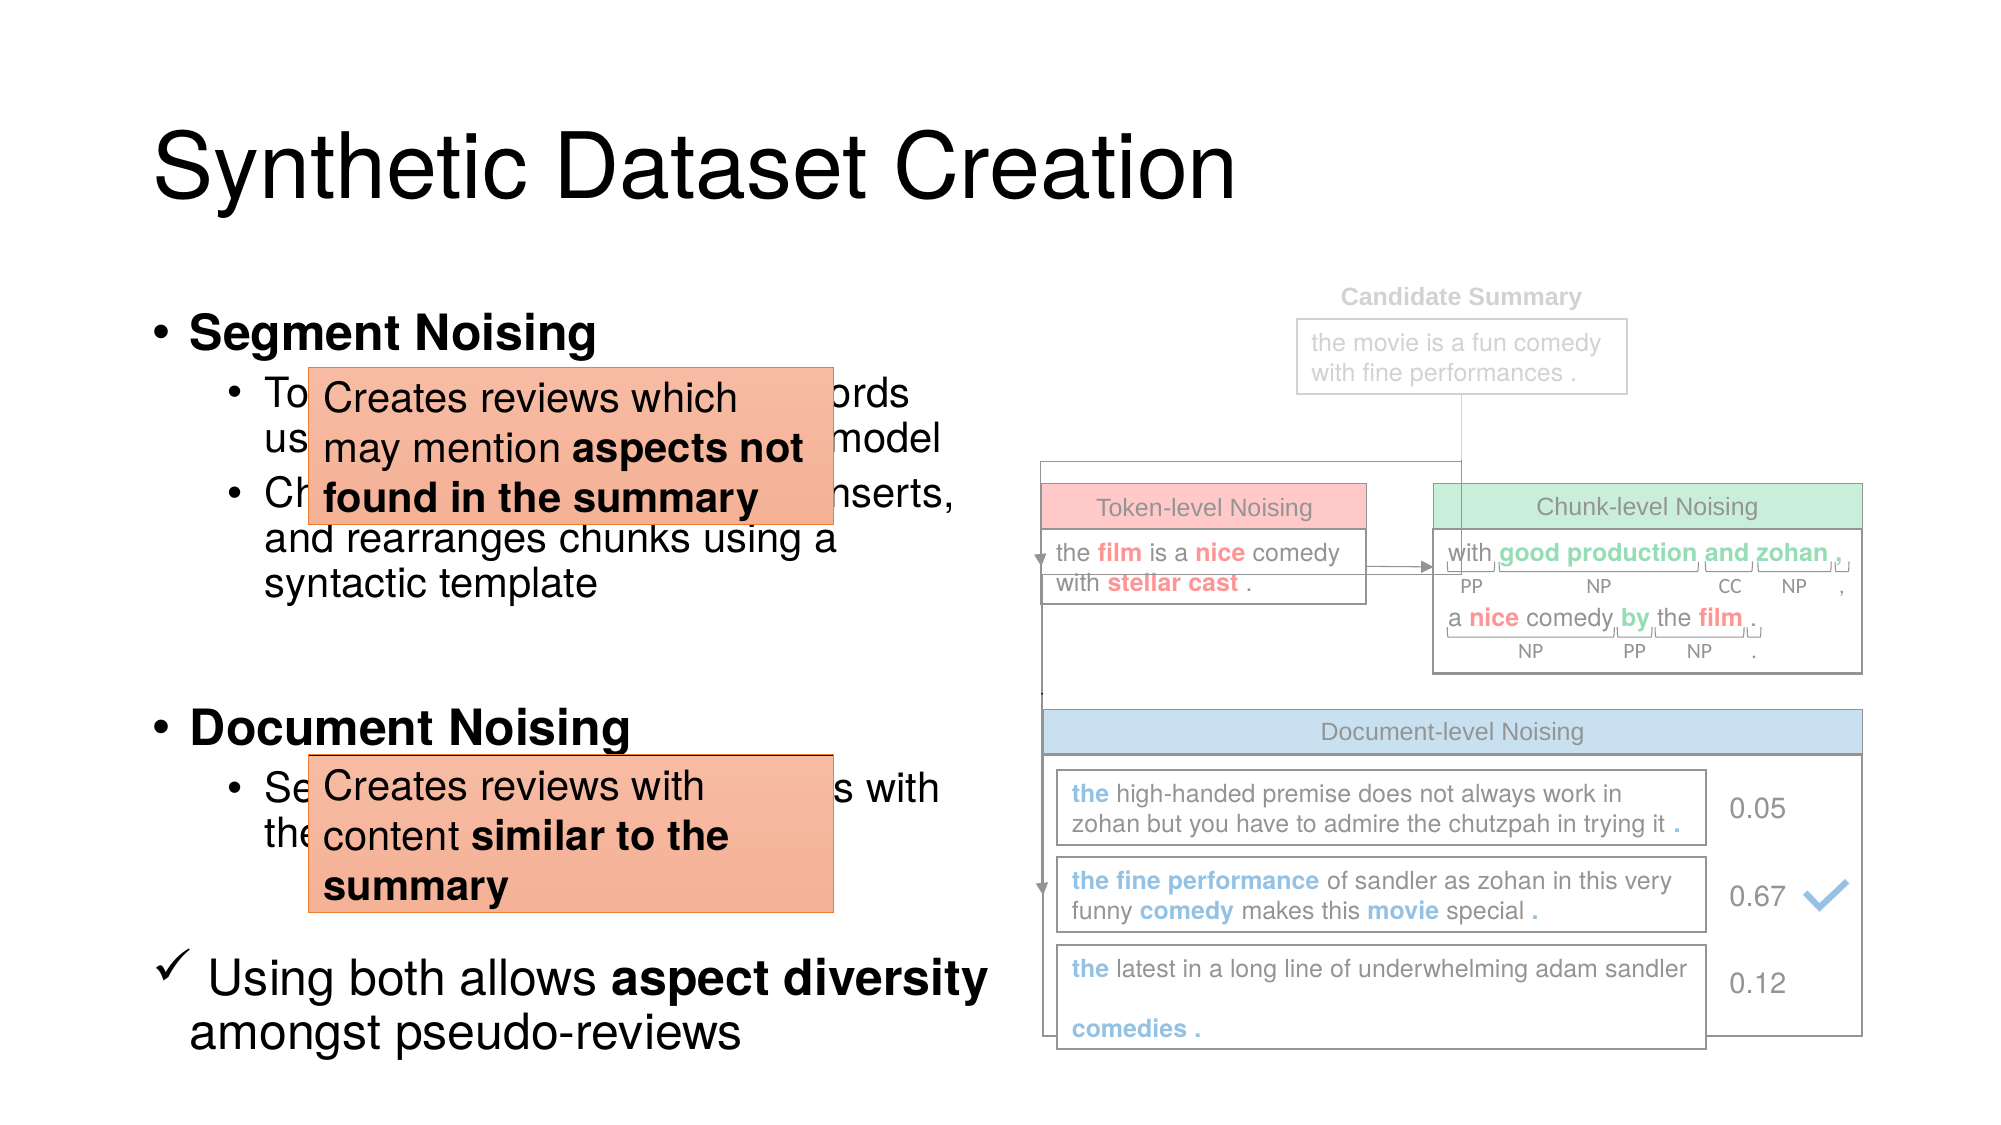

# Synthetic Dataset Creation

Candidate Summary

Segment Noising
Token-level noising replaces words using a bidirectional language model
Chunk-level noising removes, inserts, and rearranges chunks using a syntactic template

Document Noising
Selects reviews from the corpus with the highest lexical overlap

 Using both allows aspect diversity amongst pseudo-reviews
the movie is a fun comedy with fine performances .

Creates reviews which may mention aspects not found in the summary

Chunk-level Noising
Token-level Noising
with good production and zohan ,

a nice comedy by the film .

the film is a nice comedy
with stellar cast .

PP
NP
CC
NP
,

NP
PP
NP
.

Document-level Noising
Creates reviews with content similar to the summary

the high-handed premise does not always work in zohan but you have to admire the chutzpah in trying it .
0.05
the fine performance of sandler as zohan in this very funny comedy makes this movie special .
0.67

the latest in a long line of underwhelming adam sandler
comedies .
0.12